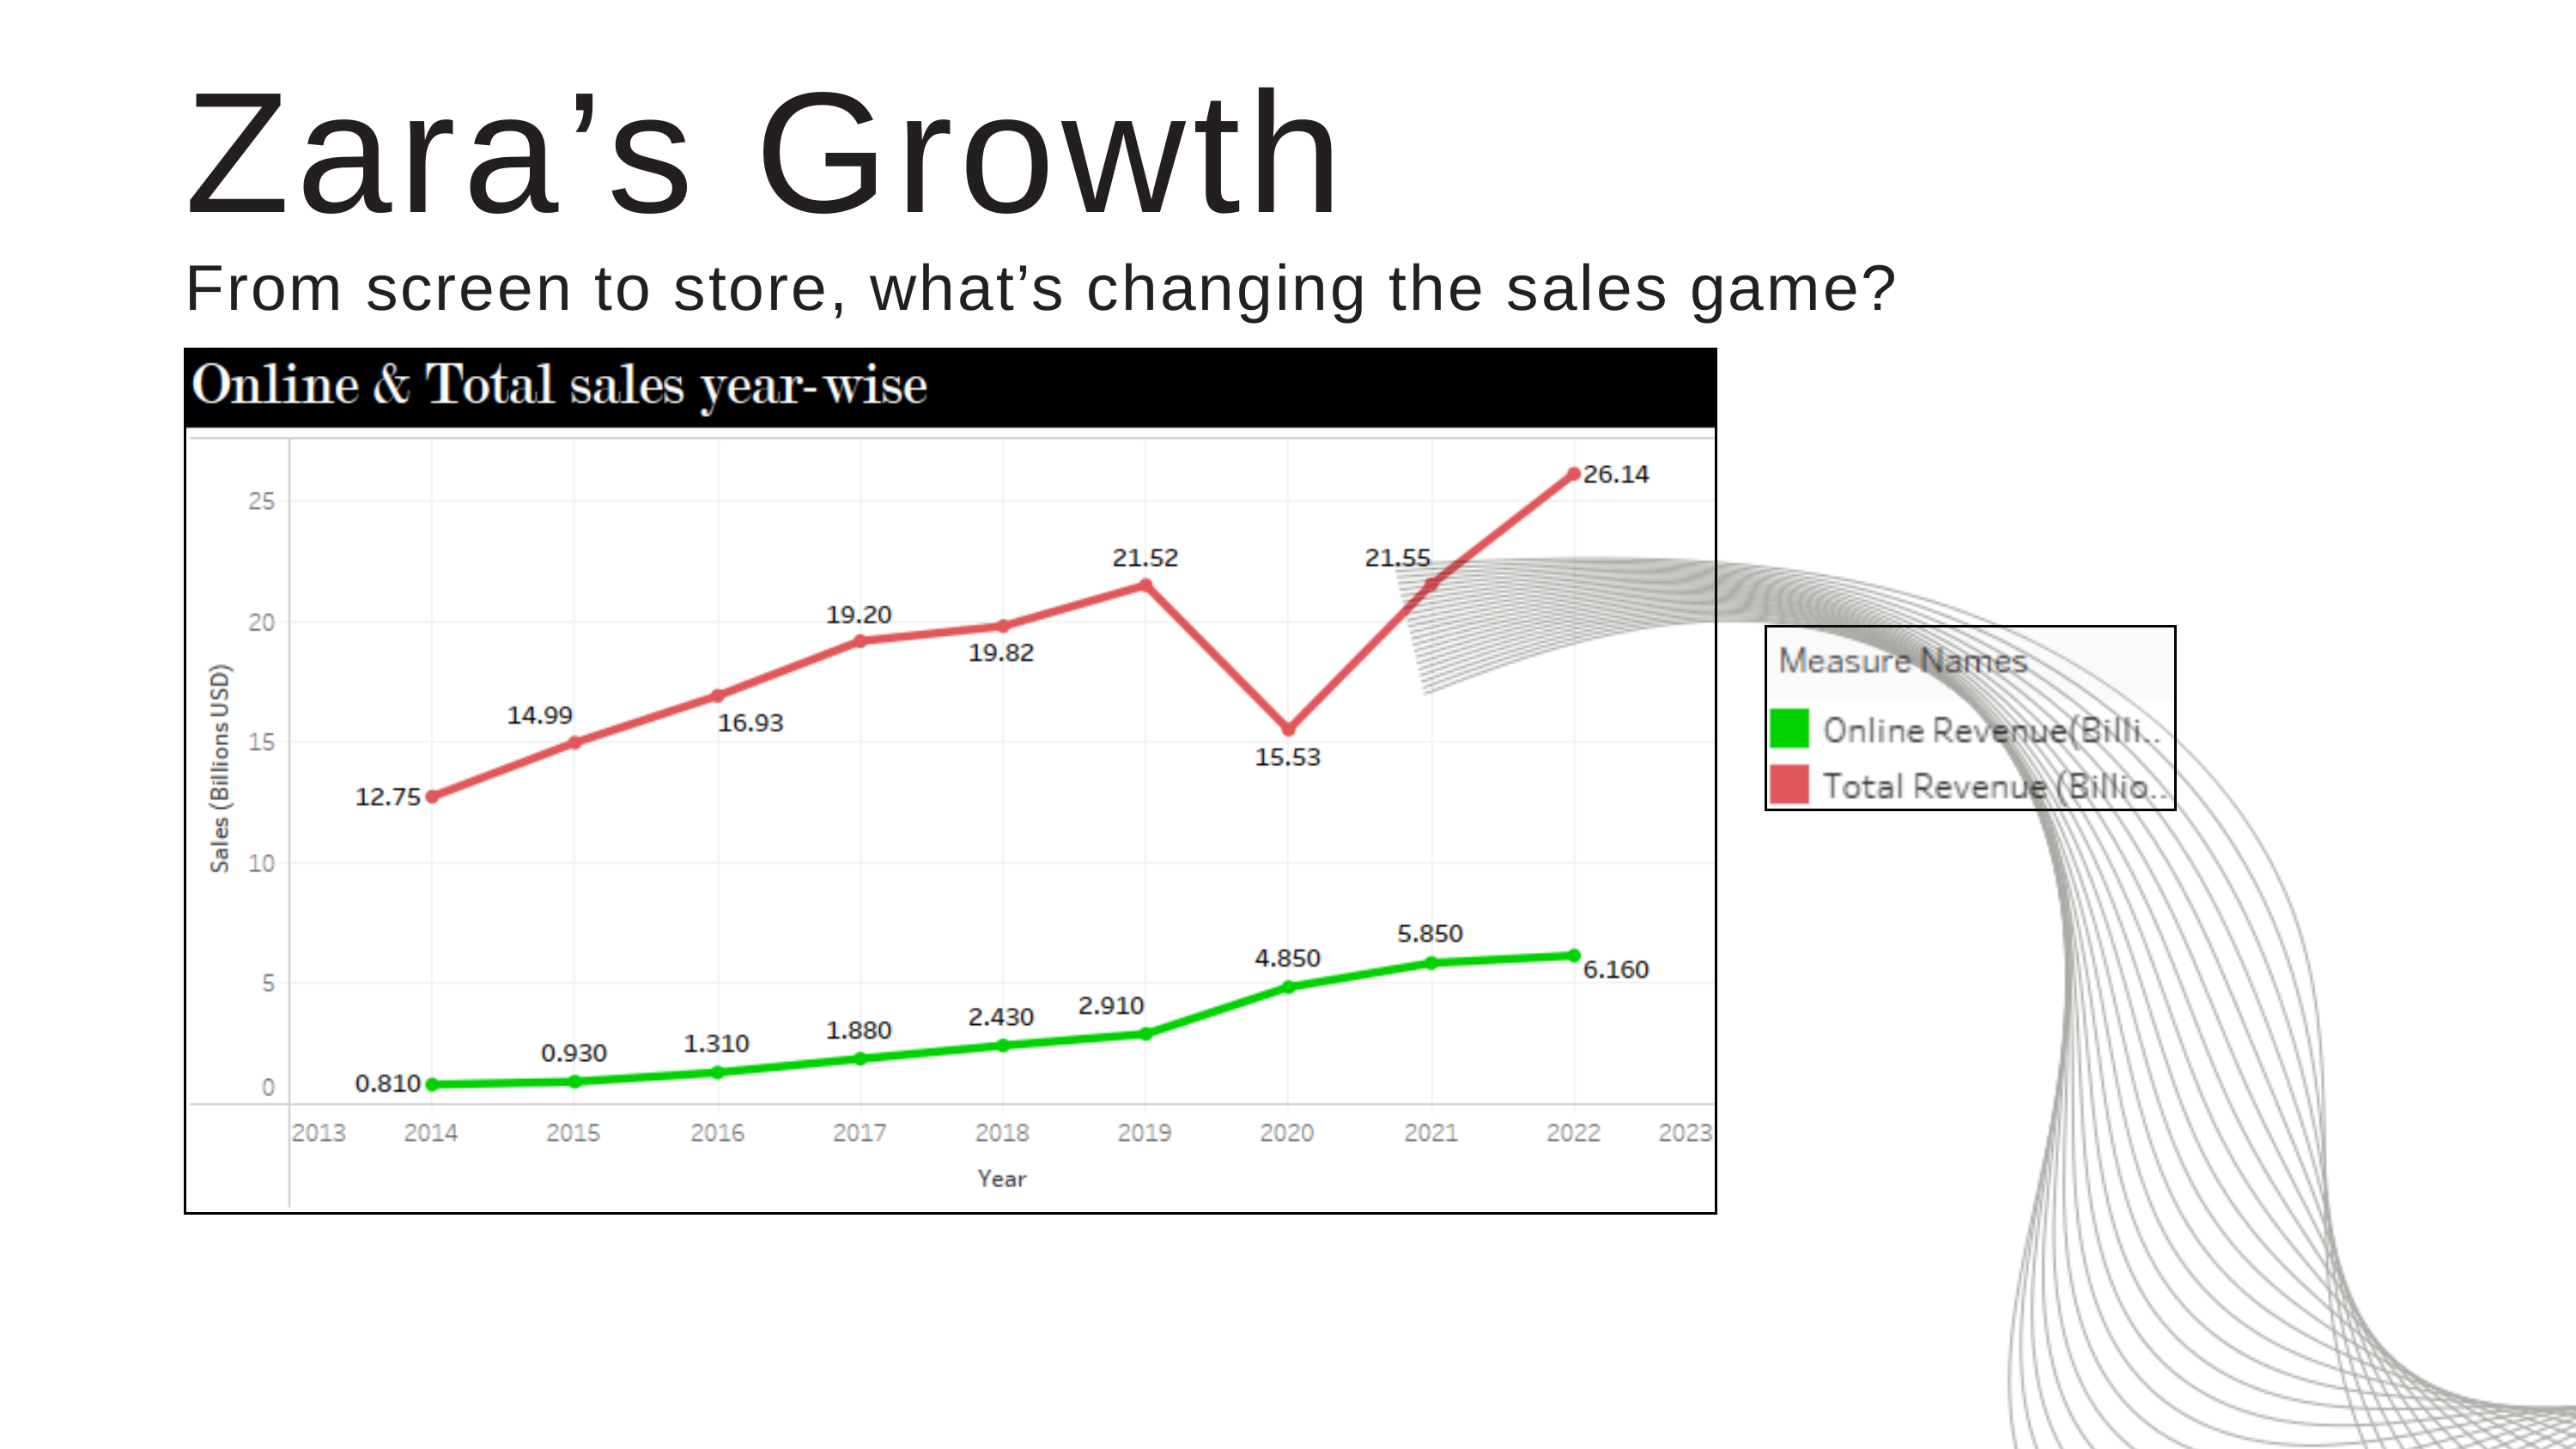

Zara’s Growth
From screen to store, what’s changing the sales game?